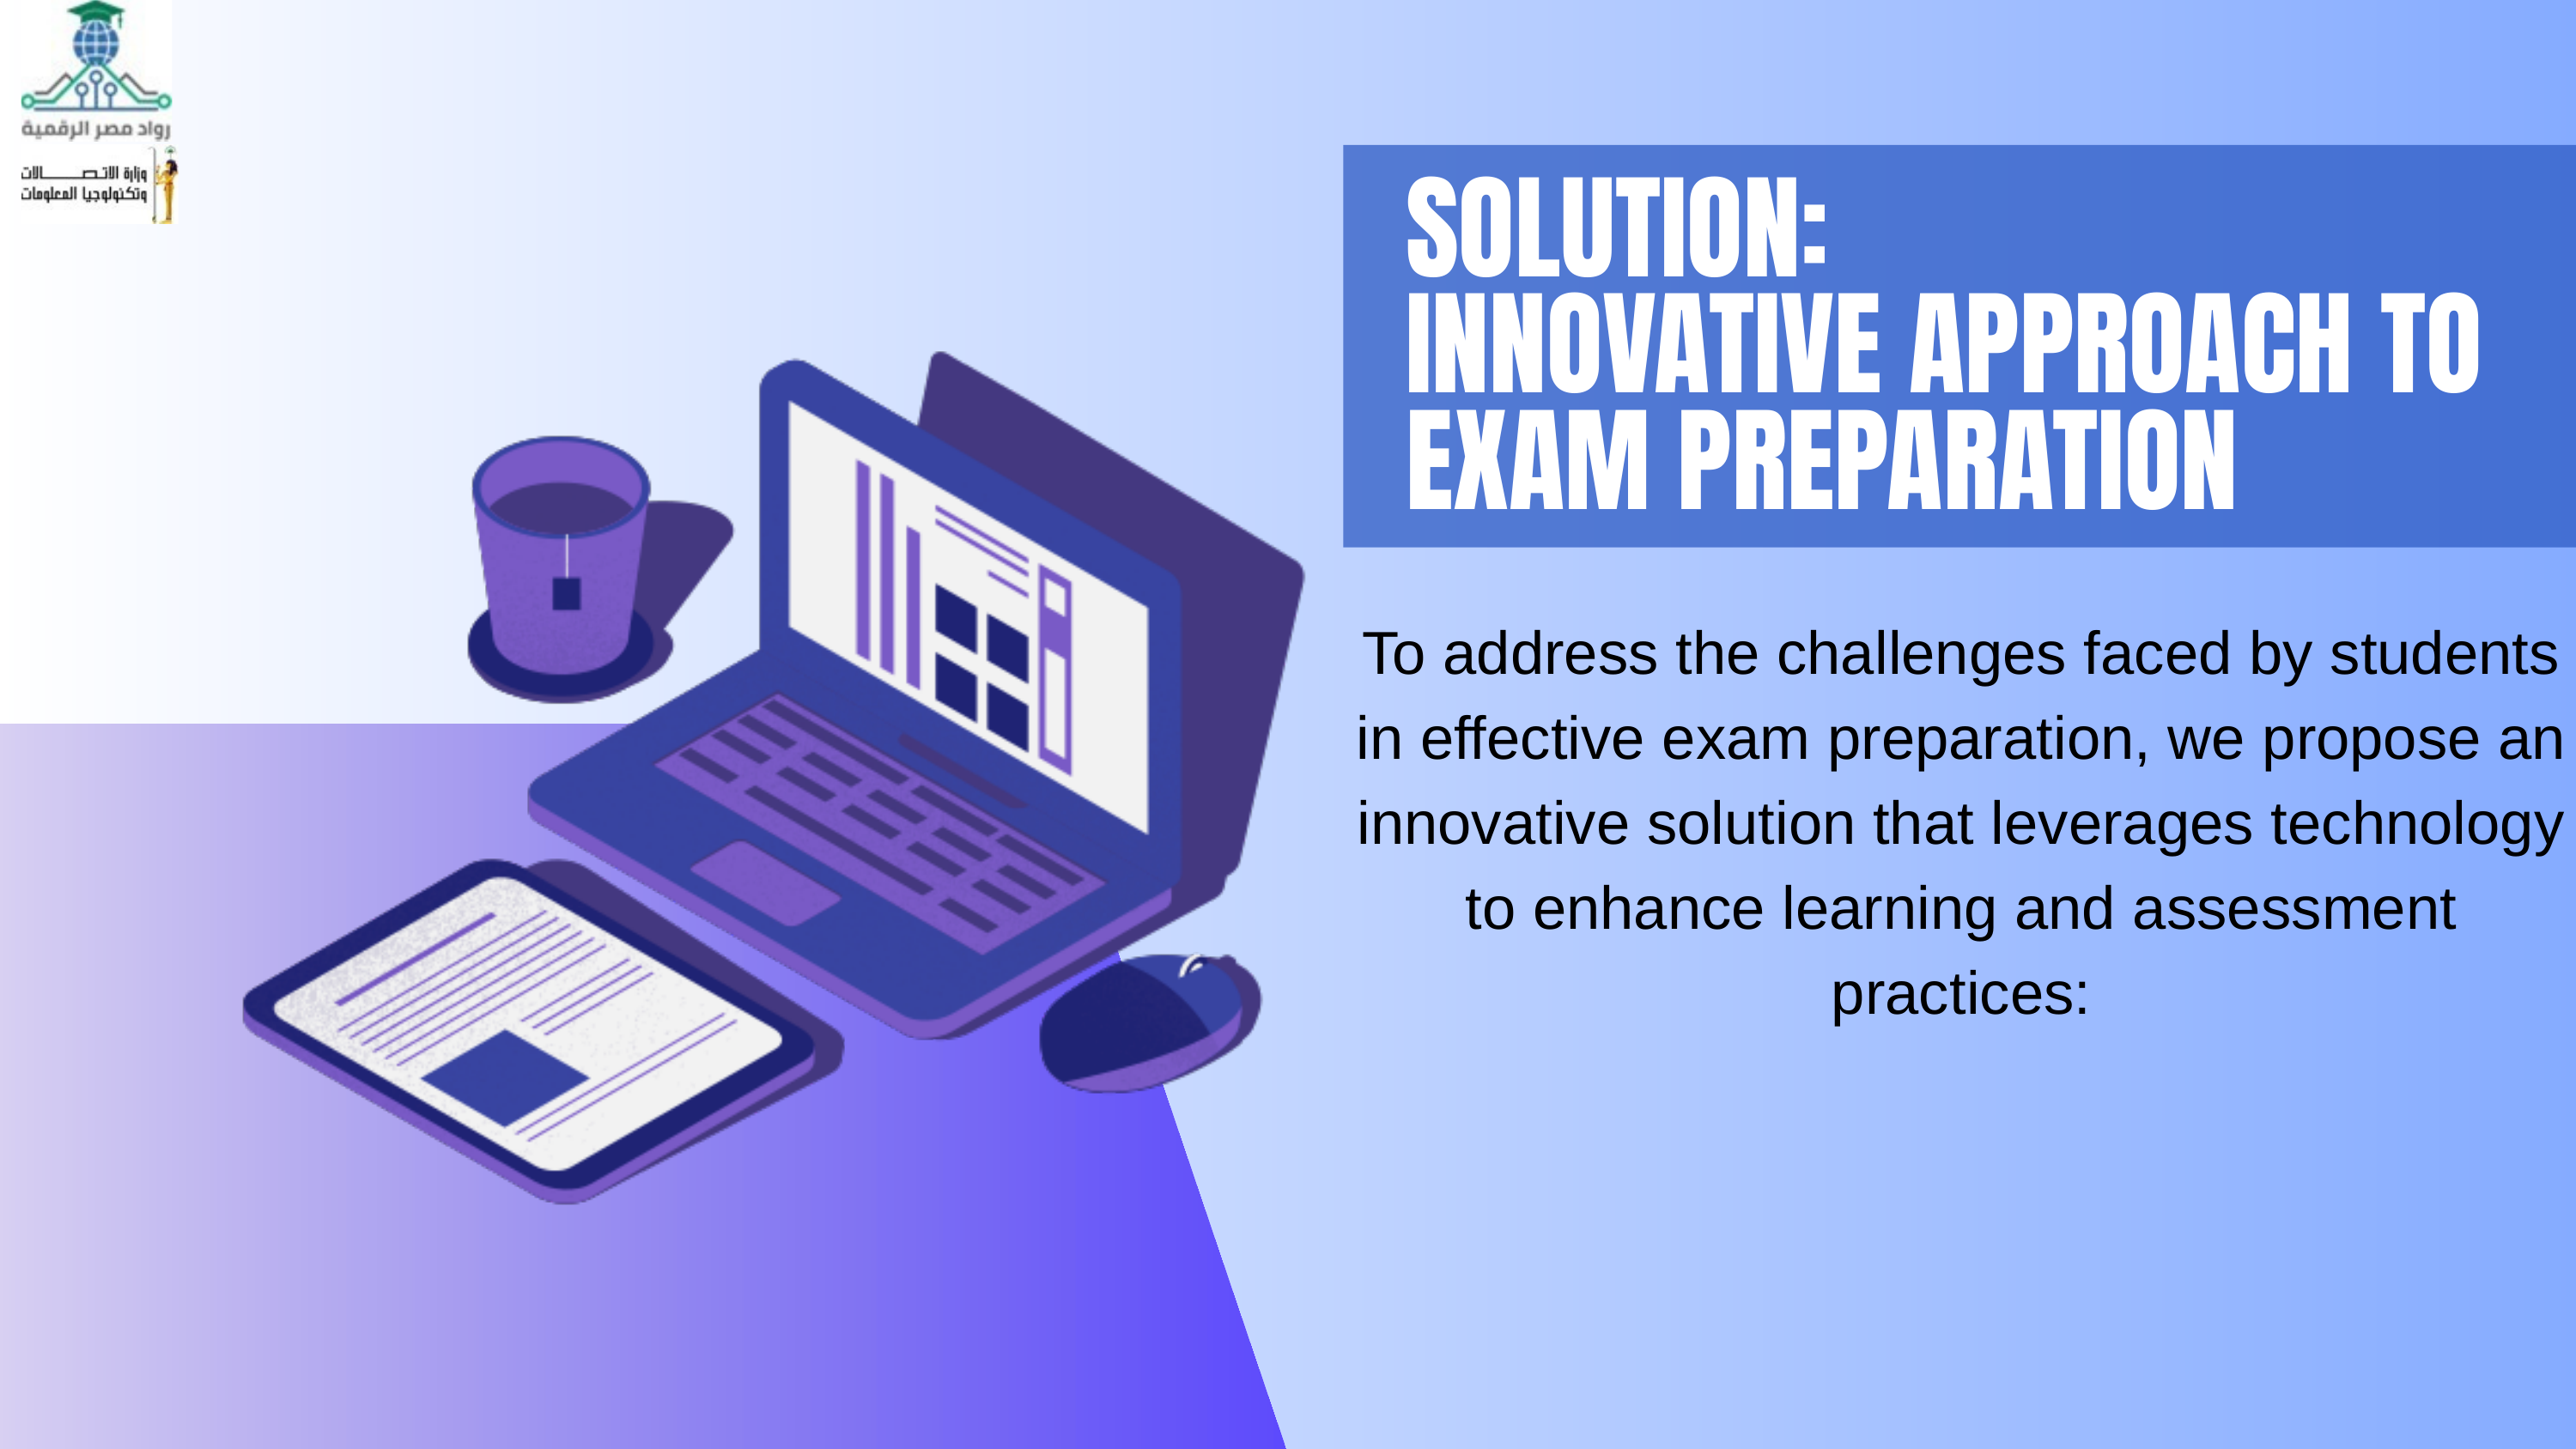

SOLUTION:
INNOVATIVE APPROACH TO EXAM PREPARATION

To address the challenges faced by students in effective exam preparation, we propose an innovative solution that leverages technology to enhance learning and assessment practices: